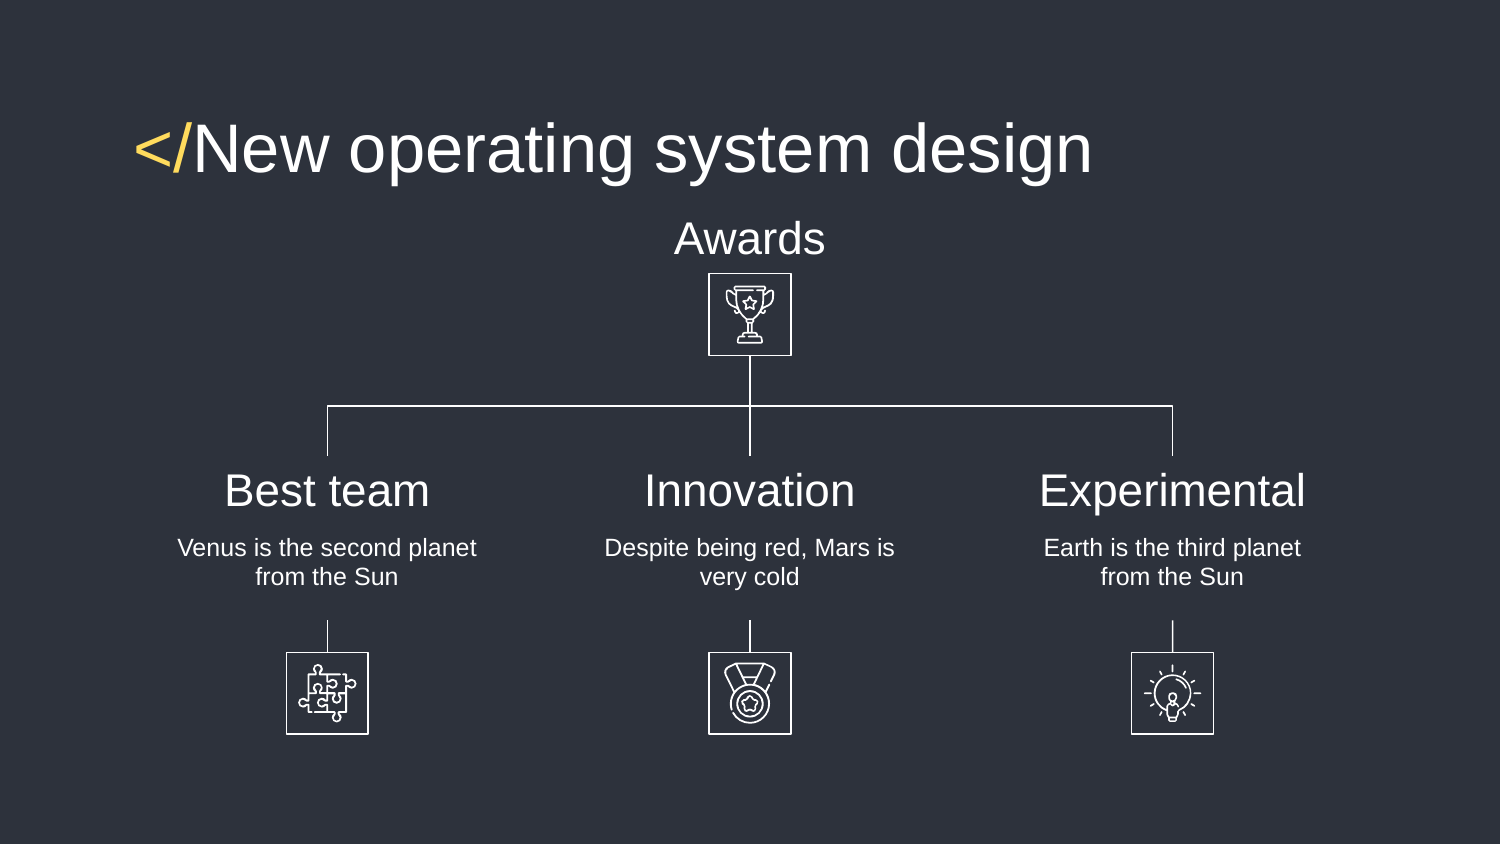

# </New operating system design
Awards

Best team
Venus is the second planet from the Sun
Innovation
Despite being red, Mars is very cold
Experimental
Earth is the third planet from the Sun